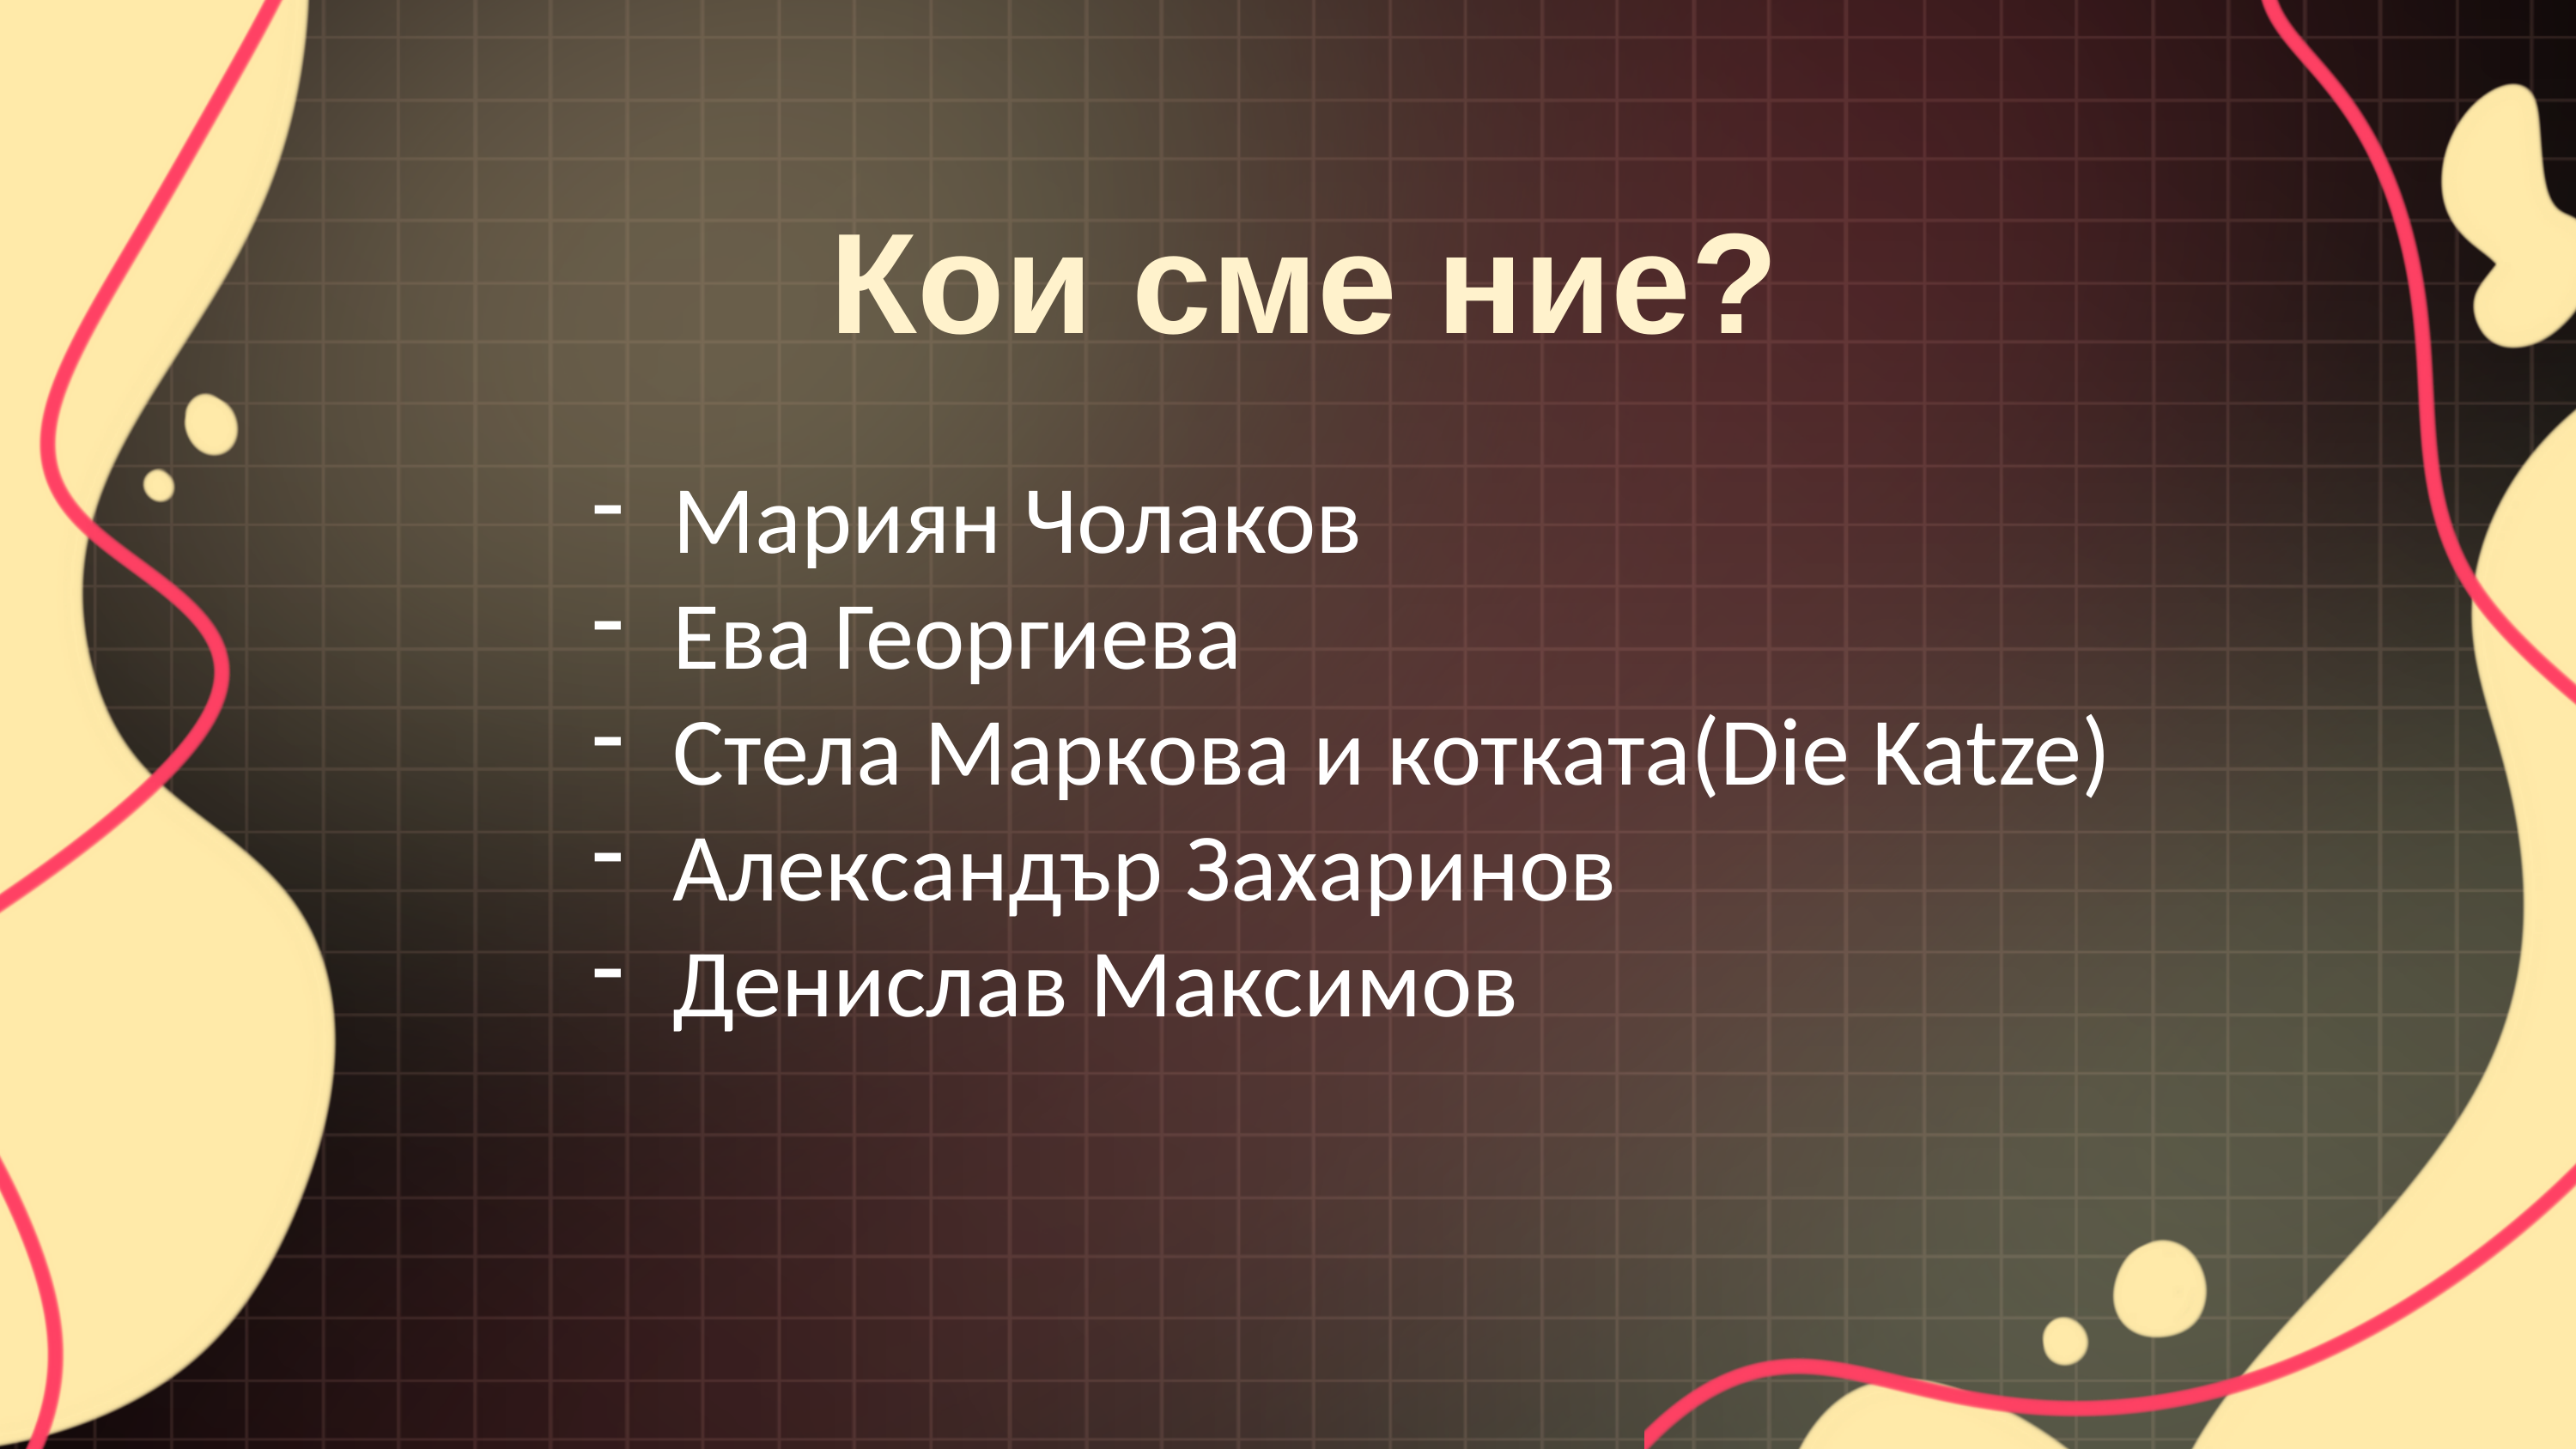

Кои сме ние?
Мариян Чолаков
Ева Георгиева
Стела Маркова и котката(Die Katze)
Александър Захаринов
Денислав Максимов